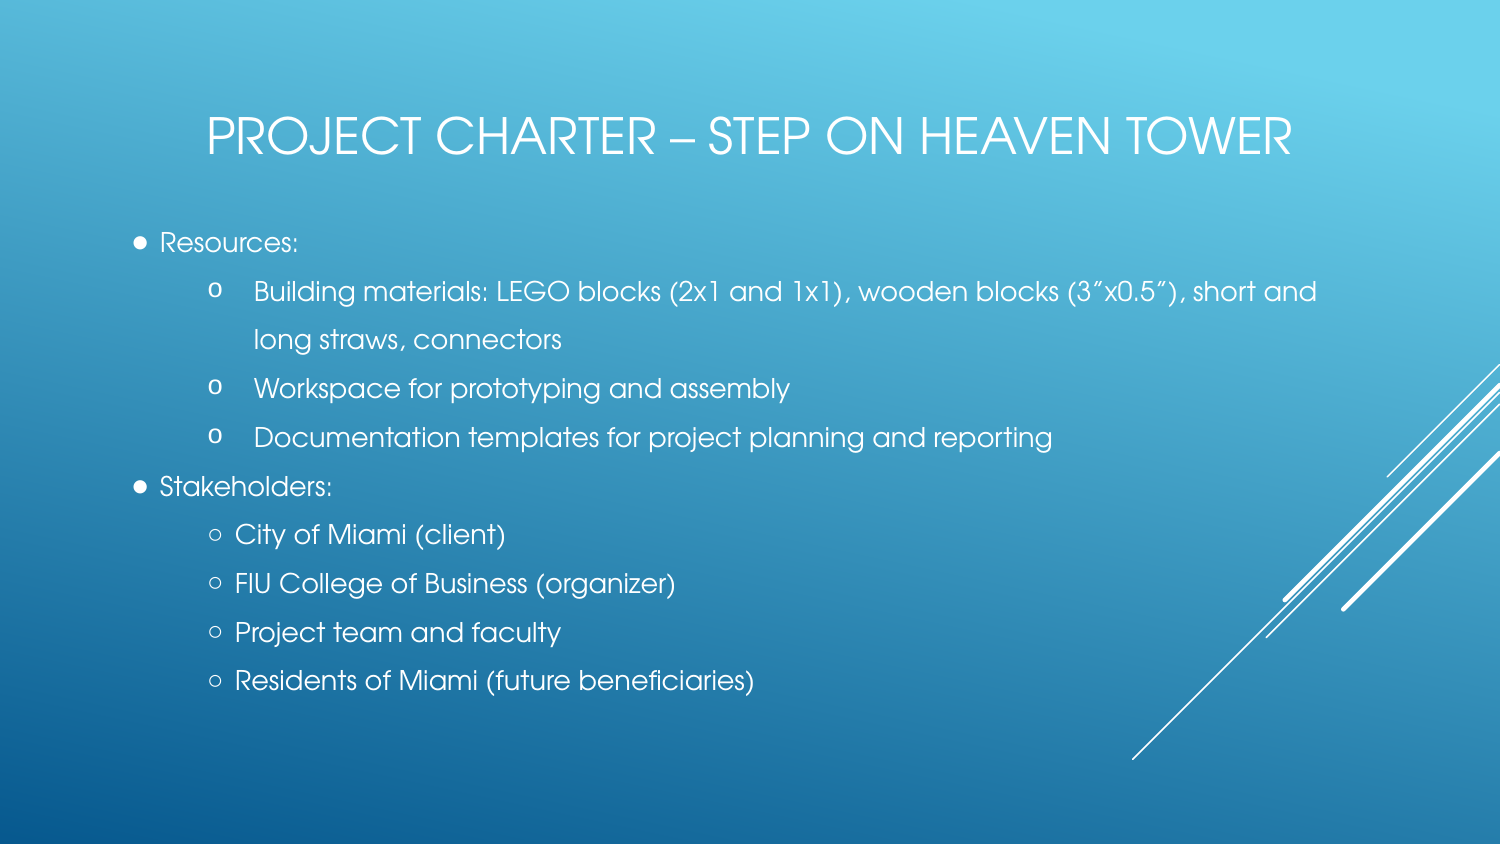

# Project Charter – Step on Heaven Tower
Resources:
Building materials: LEGO blocks (2x1 and 1x1), wooden blocks (3”x0.5”), short and long straws, connectors
Workspace for prototyping and assembly
Documentation templates for project planning and reporting
Stakeholders:
City of Miami (client)
FIU College of Business (organizer)
Project team and faculty
Residents of Miami (future beneficiaries)